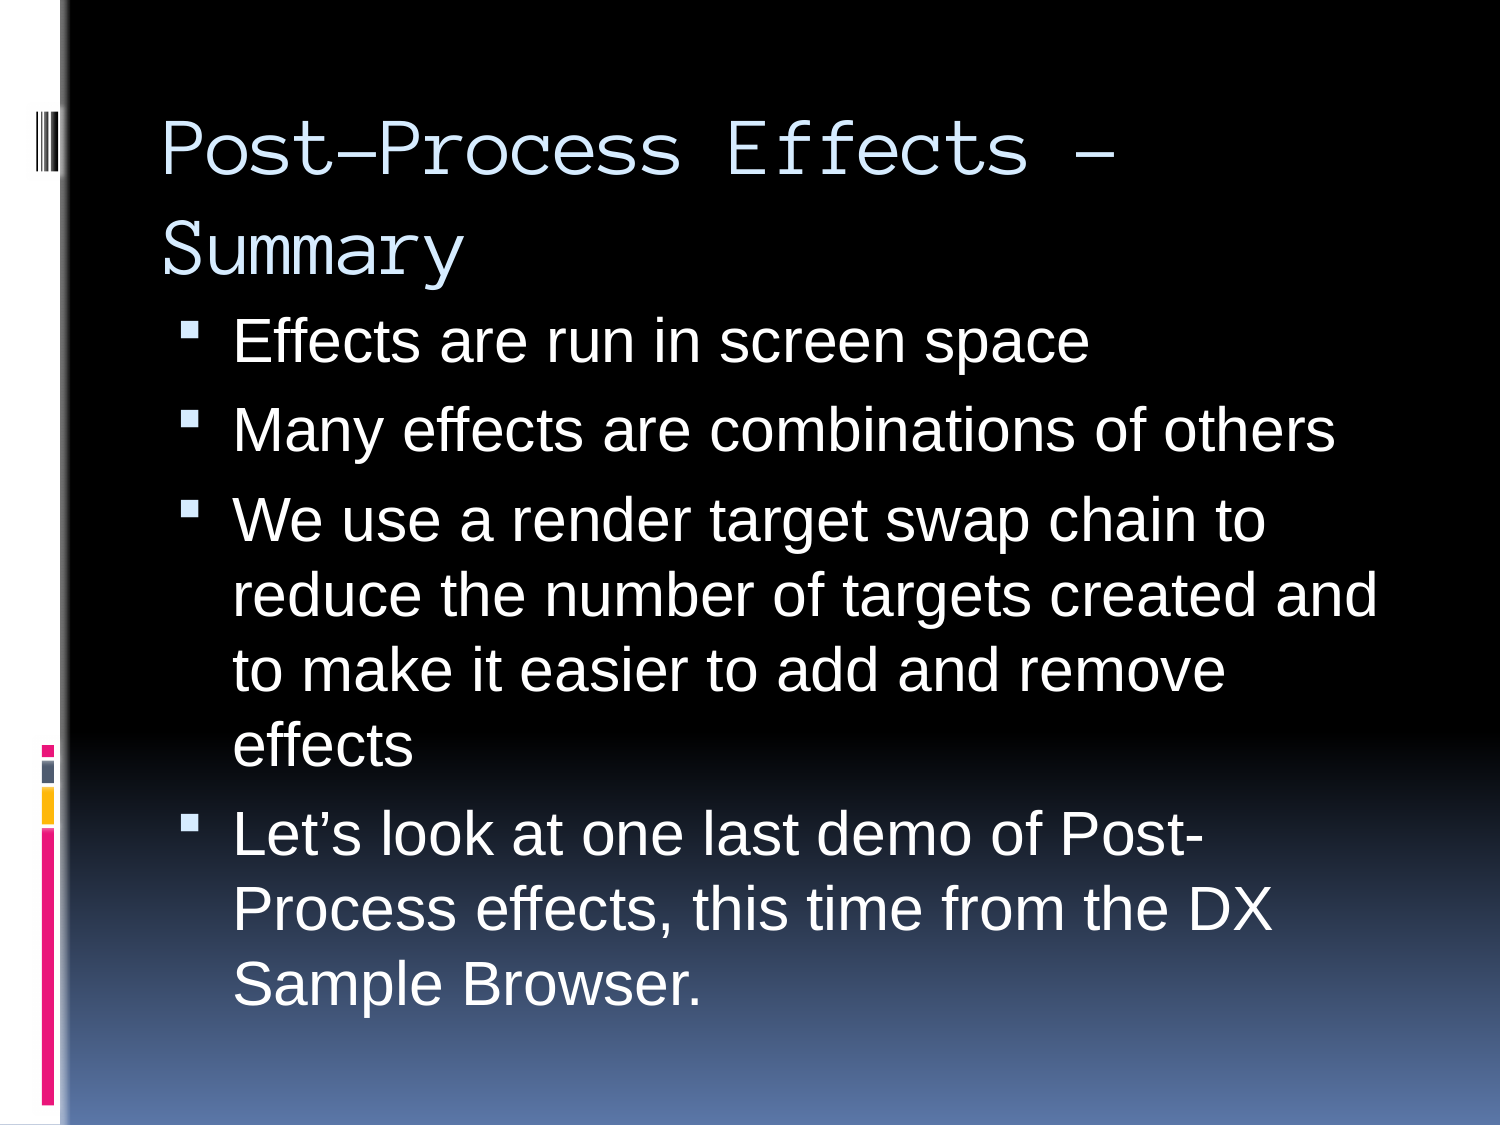

# Post-Process Effects -  Summary
Effects are run in screen space
Many effects are combinations of others
We use a render target swap chain to reduce the number of targets created and to make it easier to add and remove effects
Let’s look at one last demo of Post-Process effects, this time from the DX Sample Browser.